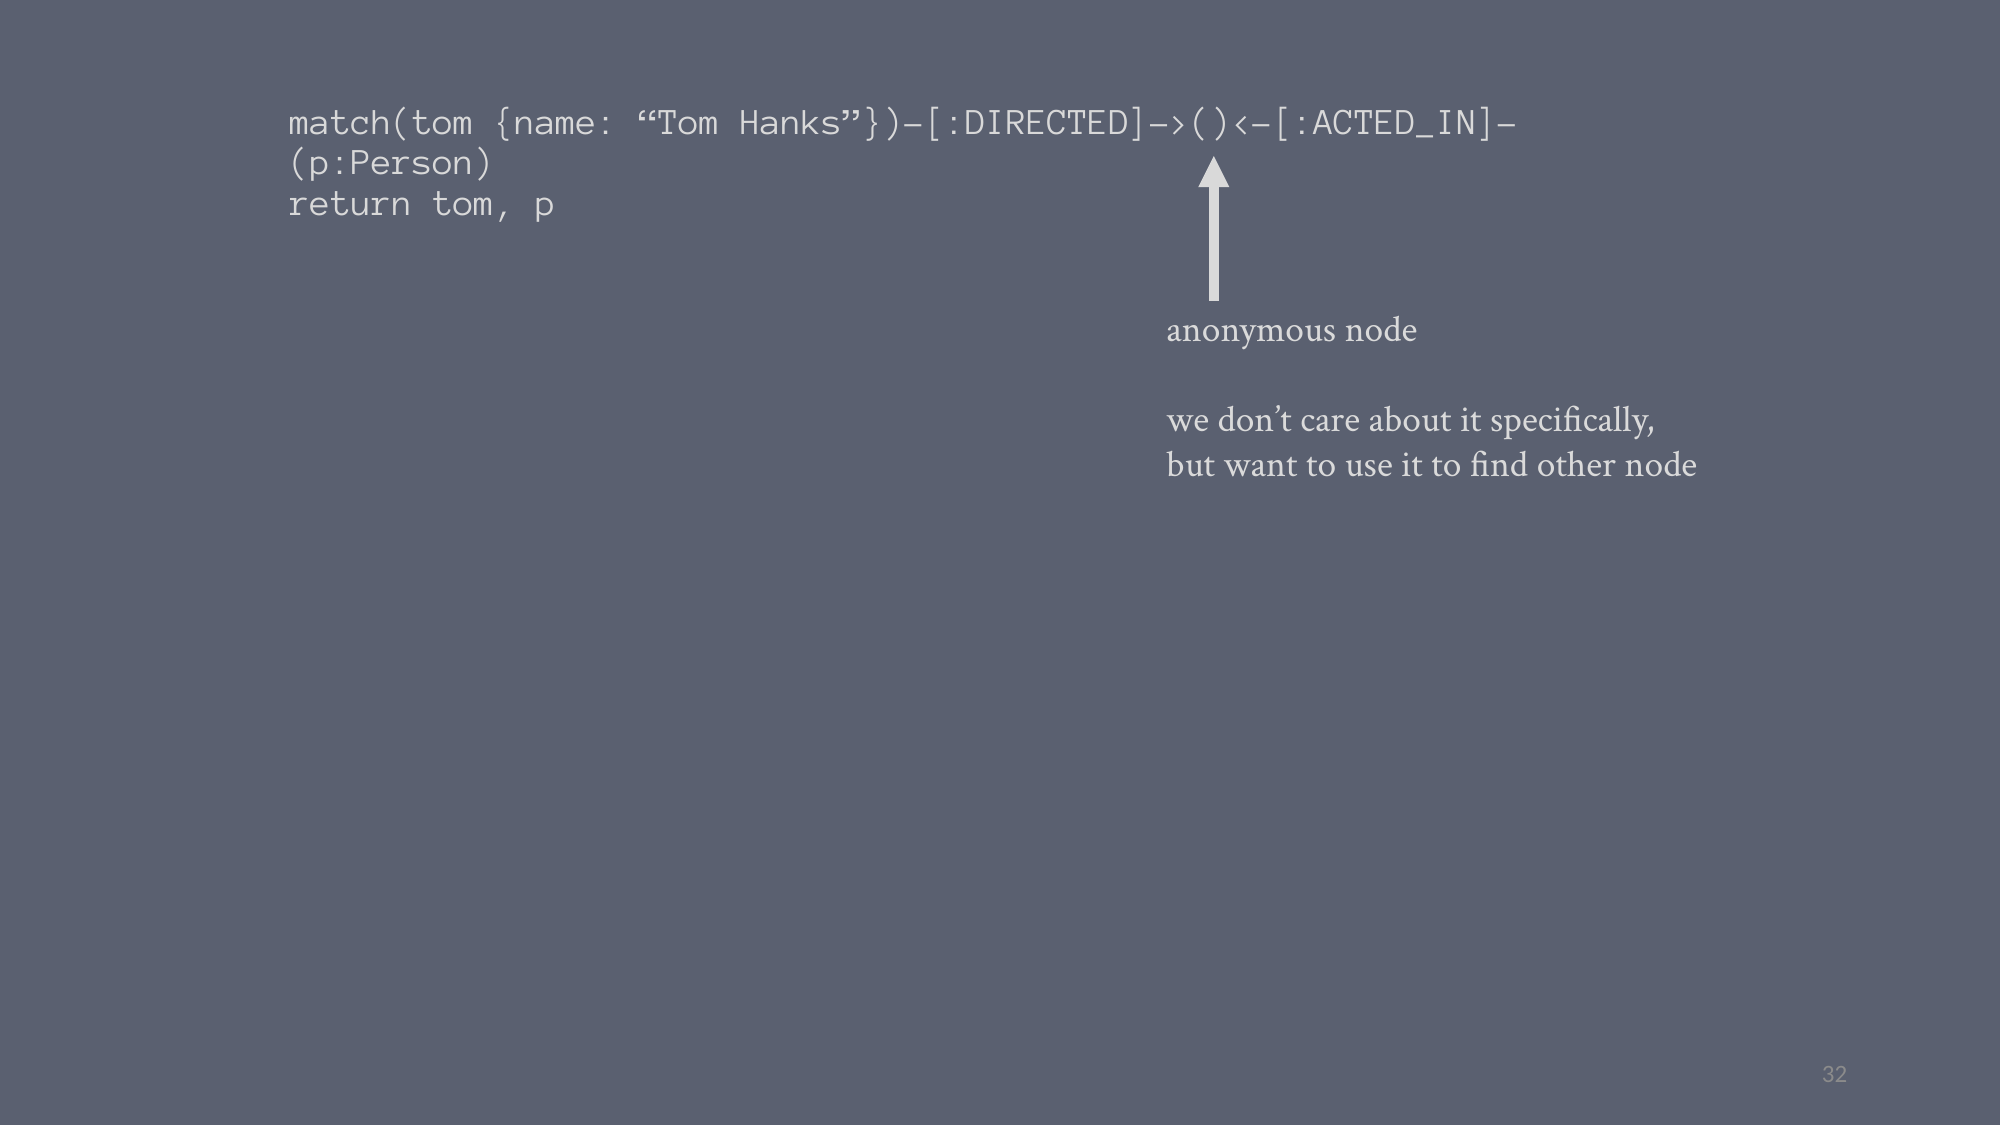

# match(tom {name: “Tom Hanks”})-[:DIRECTED]->()<-[:ACTED_IN]-(p:Person) return tom, p
anonymous node

we don’t care about it specifically,
but want to use it to find other node
32